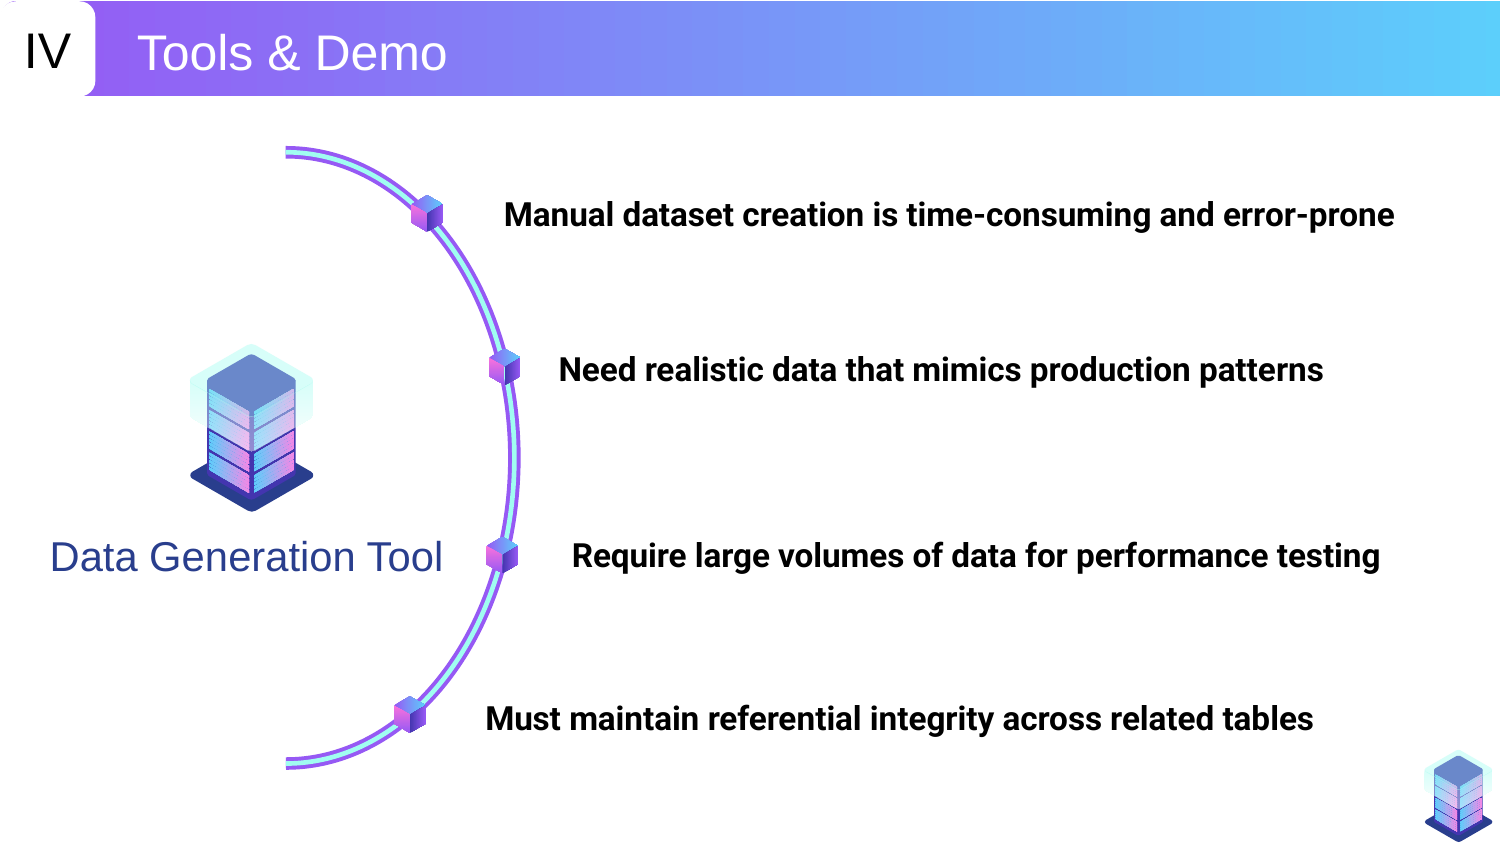

IV
Tools & Demo
Manual dataset creation is time-consuming and error-prone

Need realistic data that mimics production patterns

Require large volumes of data for performance testing
Data Generation Tool

Must maintain referential integrity across related tables